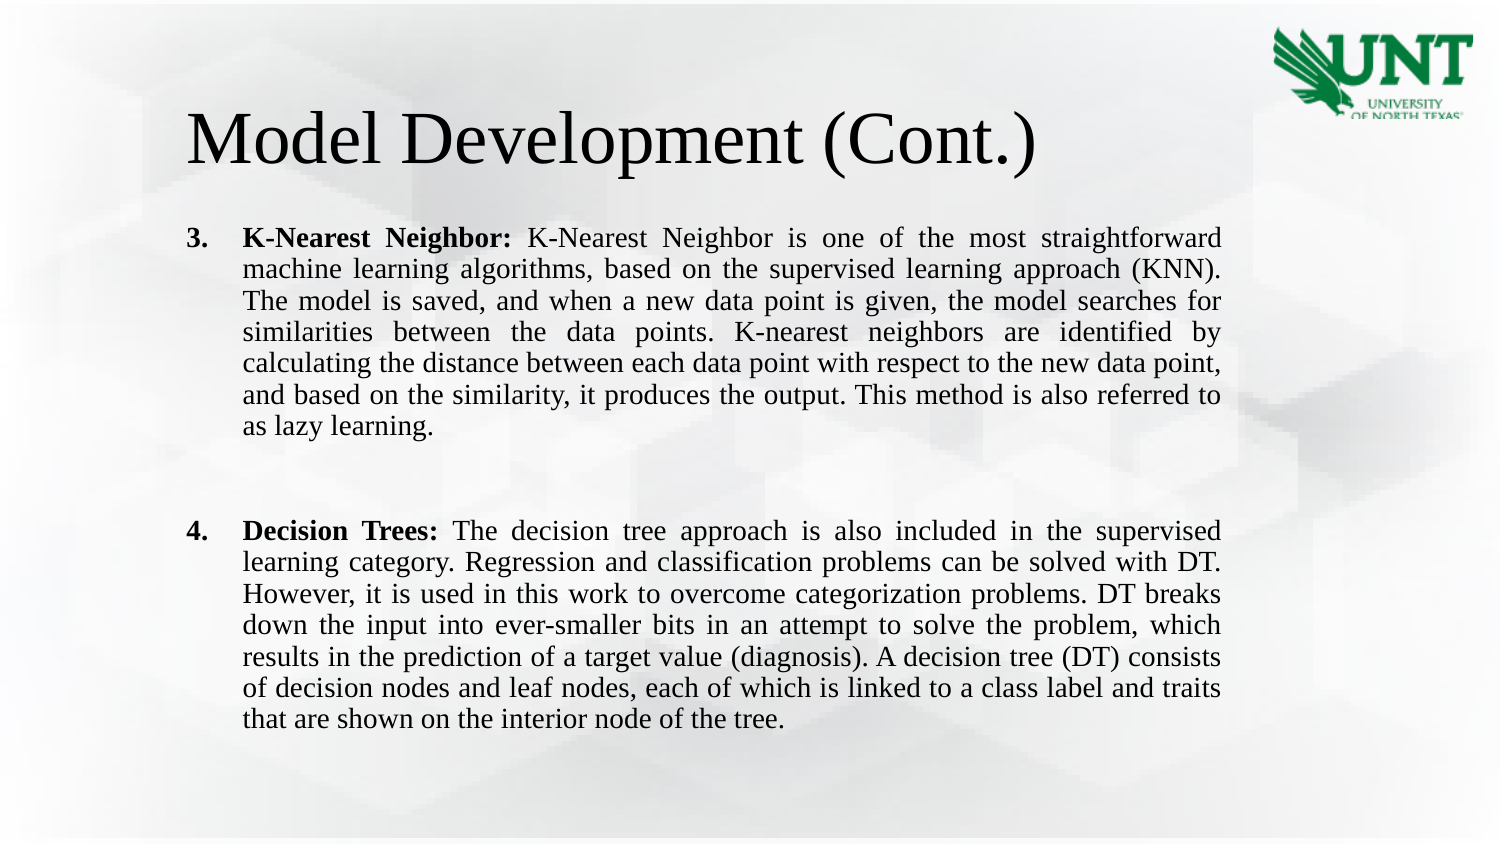

Model Development (Cont.)
K-Nearest Neighbor: K-Nearest Neighbor is one of the most straightforward machine learning algorithms, based on the supervised learning approach (KNN). The model is saved, and when a new data point is given, the model searches for similarities between the data points. K-nearest neighbors are identified by calculating the distance between each data point with respect to the new data point, and based on the similarity, it produces the output. This method is also referred to as lazy learning.

Decision Trees: The decision tree approach is also included in the supervised learning category. Regression and classification problems can be solved with DT. However, it is used in this work to overcome categorization problems. DT breaks down the input into ever-smaller bits in an attempt to solve the problem, which results in the prediction of a target value (diagnosis). A decision tree (DT) consists of decision nodes and leaf nodes, each of which is linked to a class label and traits that are shown on the interior node of the tree.